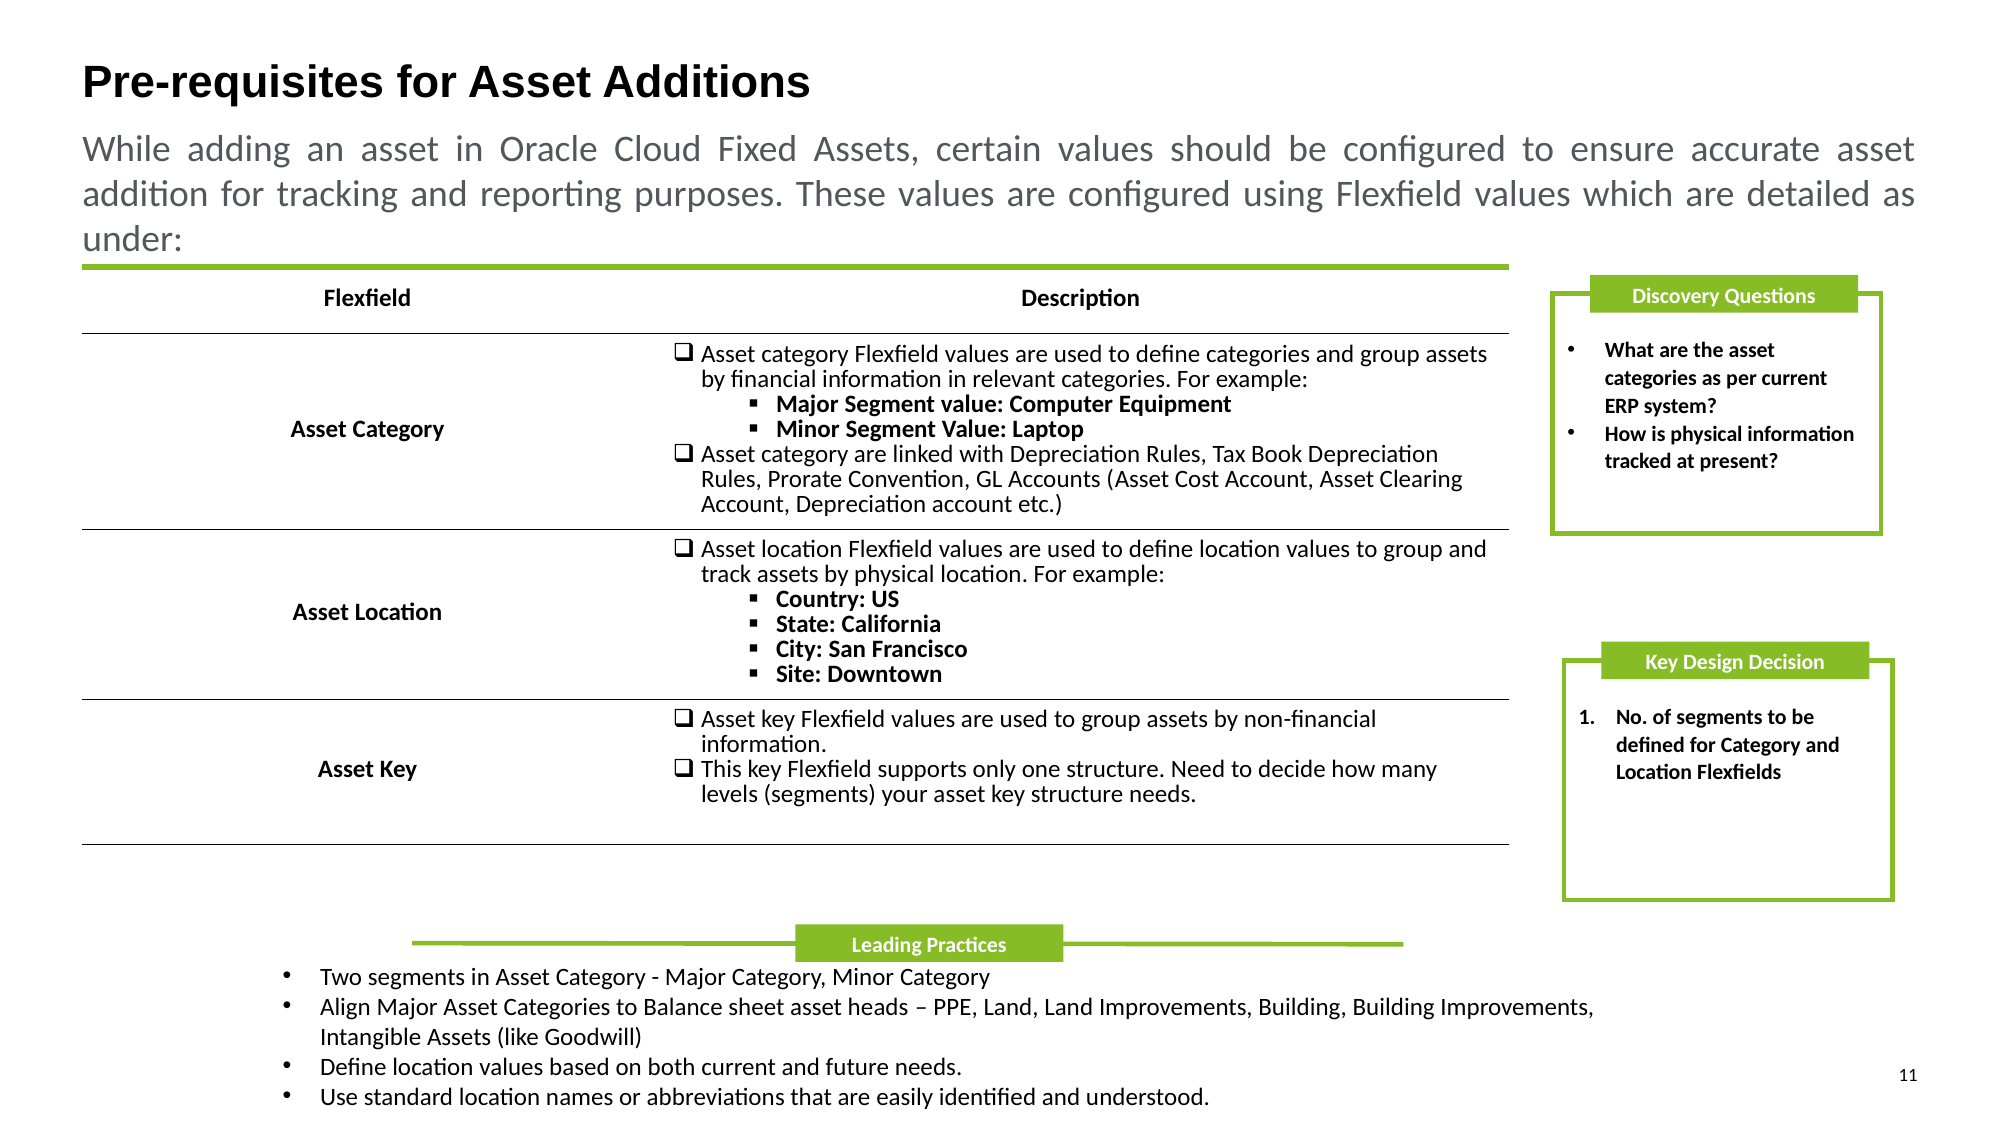

Pre-requisites for Asset Additions
While adding an asset in Oracle Cloud Fixed Assets, certain values should be configured to ensure accurate asset addition for tracking and reporting purposes. These values are configured using Flexfield values which are detailed as under:
| Flexfield | Description |
| --- | --- |
| Asset Category | Asset category Flexfield values are used to define categories and group assets by financial information in relevant categories. For example: Major Segment value: Computer Equipment Minor Segment Value: Laptop Asset category are linked with Depreciation Rules, Tax Book Depreciation Rules, Prorate Convention, GL Accounts (Asset Cost Account, Asset Clearing Account, Depreciation account etc.) |
| Asset Location | Asset location Flexfield values are used to define location values to group and track assets by physical location. For example: Country: US State: California City: San Francisco Site: Downtown |
| Asset Key | Asset key Flexfield values are used to group assets by non-financial information. This key Flexfield supports only one structure. Need to decide how many levels (segments) your asset key structure needs. |
Discovery Questions

What are the asset categories as per current ERP system?
How is physical information tracked at present?
Key Design Decision

No. of segments to be defined for Category and Location Flexfields
Leading Practices
Two segments in Asset Category - Major Category, Minor Category
Align Major Asset Categories to Balance sheet asset heads – PPE, Land, Land Improvements, Building, Building Improvements, Intangible Assets (like Goodwill)
Define location values based on both current and future needs.
Use standard location names or abbreviations that are easily identified and understood.